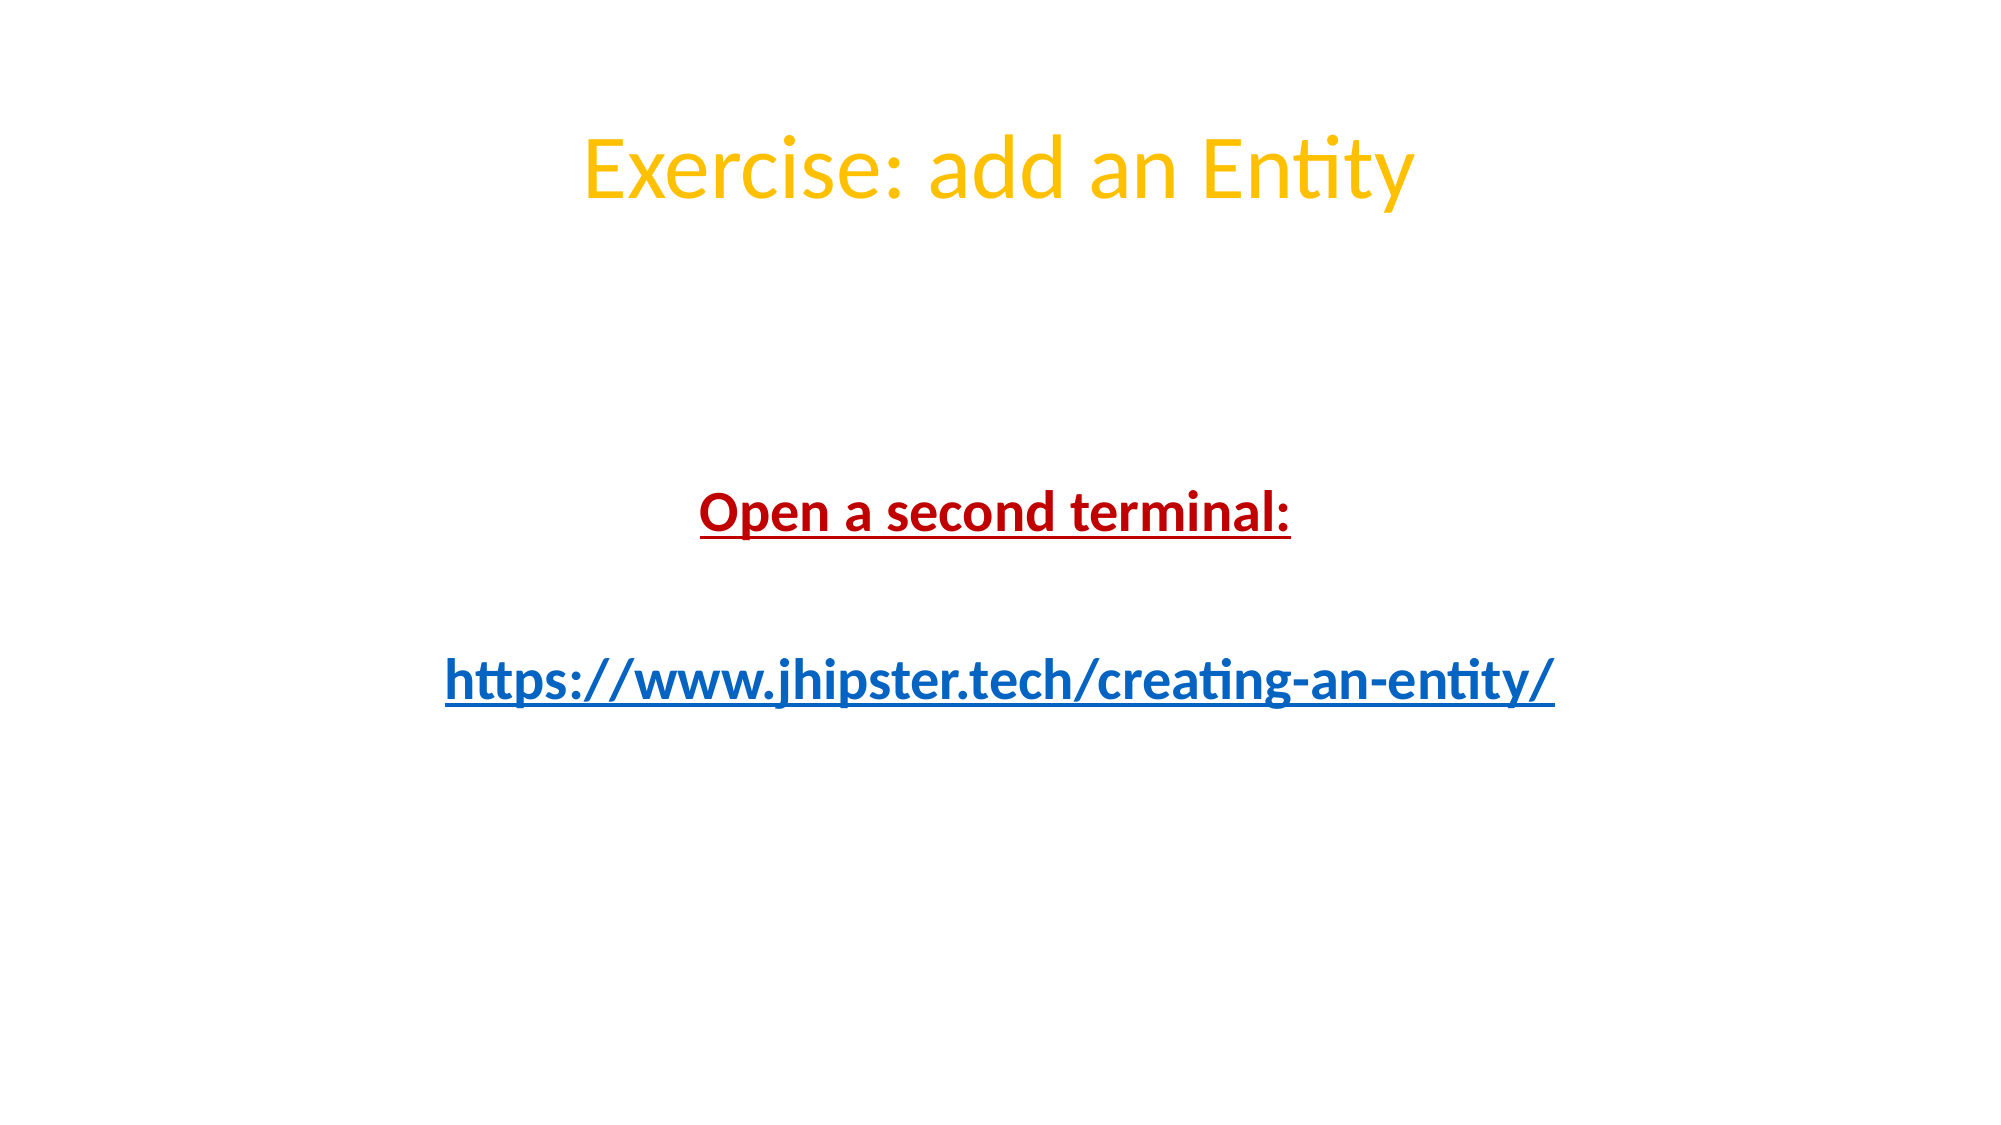

# Exercise: add an Entity

Open a second terminal:

https://www.jhipster.tech/creating-an-entity/